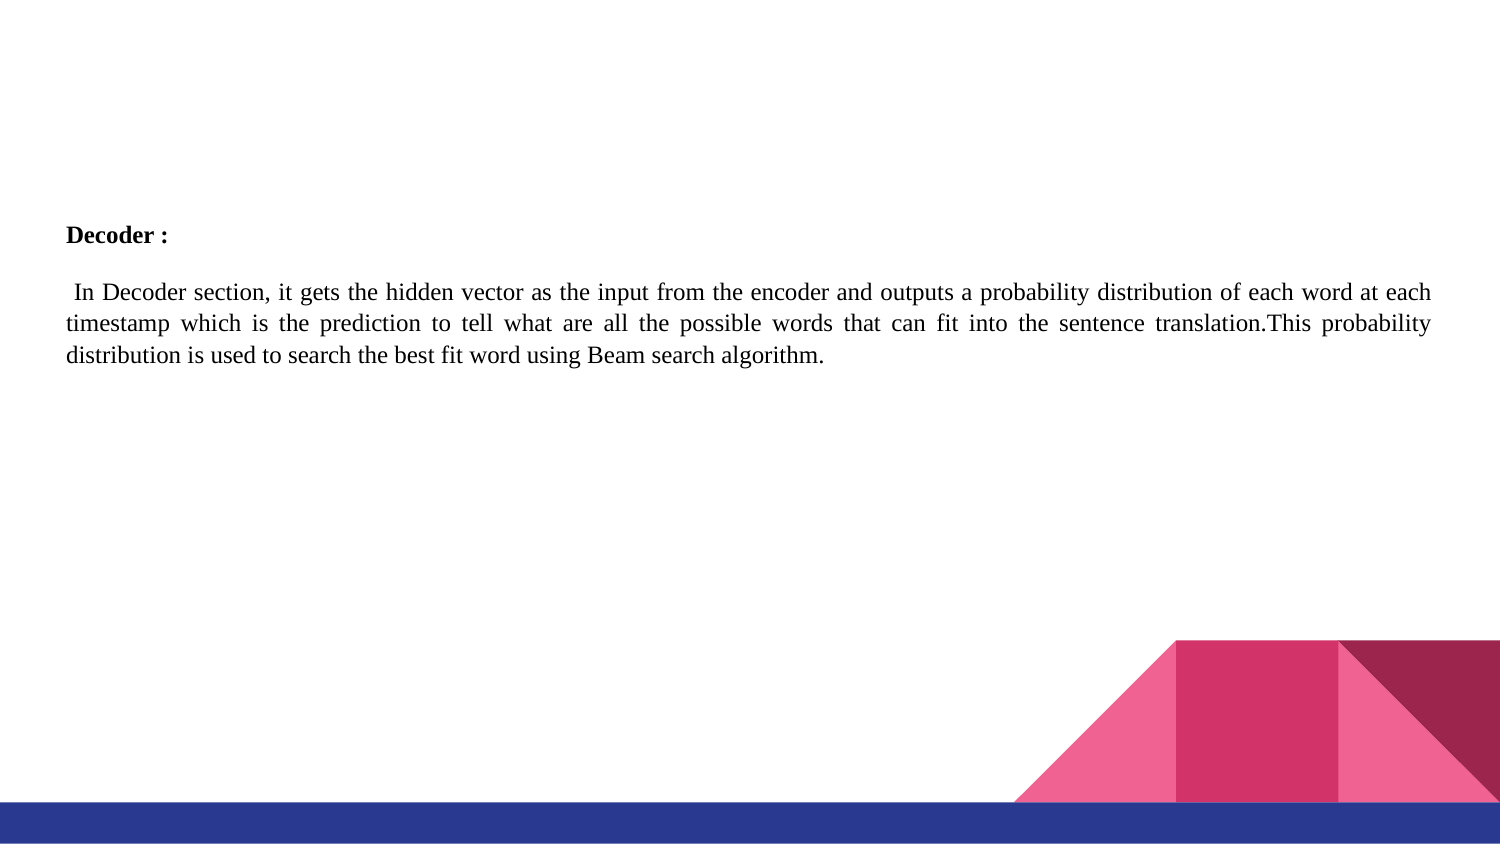

#
Decoder :
 In Decoder section, it gets the hidden vector as the input from the encoder and outputs a probability distribution of each word at each timestamp which is the prediction to tell what are all the possible words that can fit into the sentence translation.This probability distribution is used to search the best fit word using Beam search algorithm.